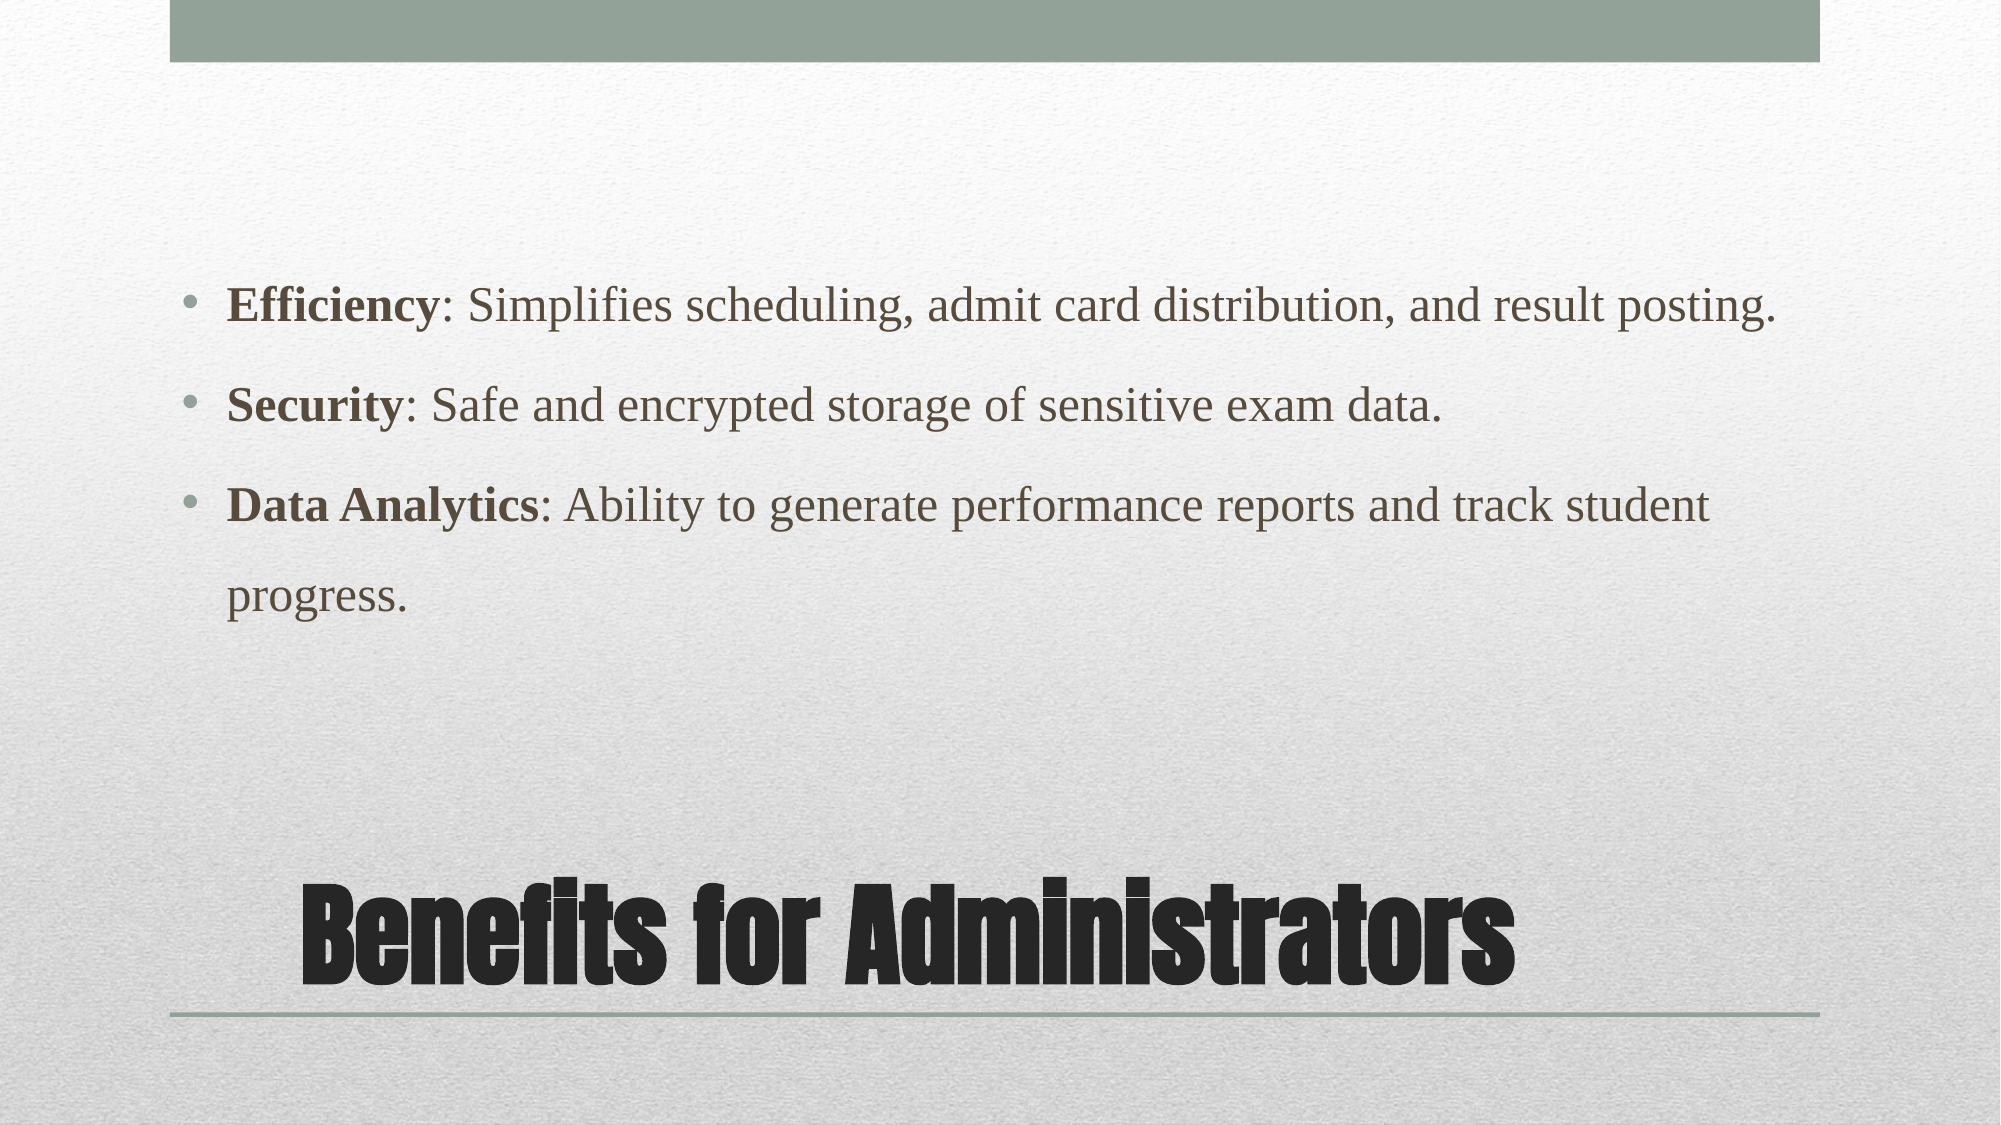

Efficiency: Simplifies scheduling, admit card distribution, and result posting.
Security: Safe and encrypted storage of sensitive exam data.
Data Analytics: Ability to generate performance reports and track student progress.
# Benefits for Administrators